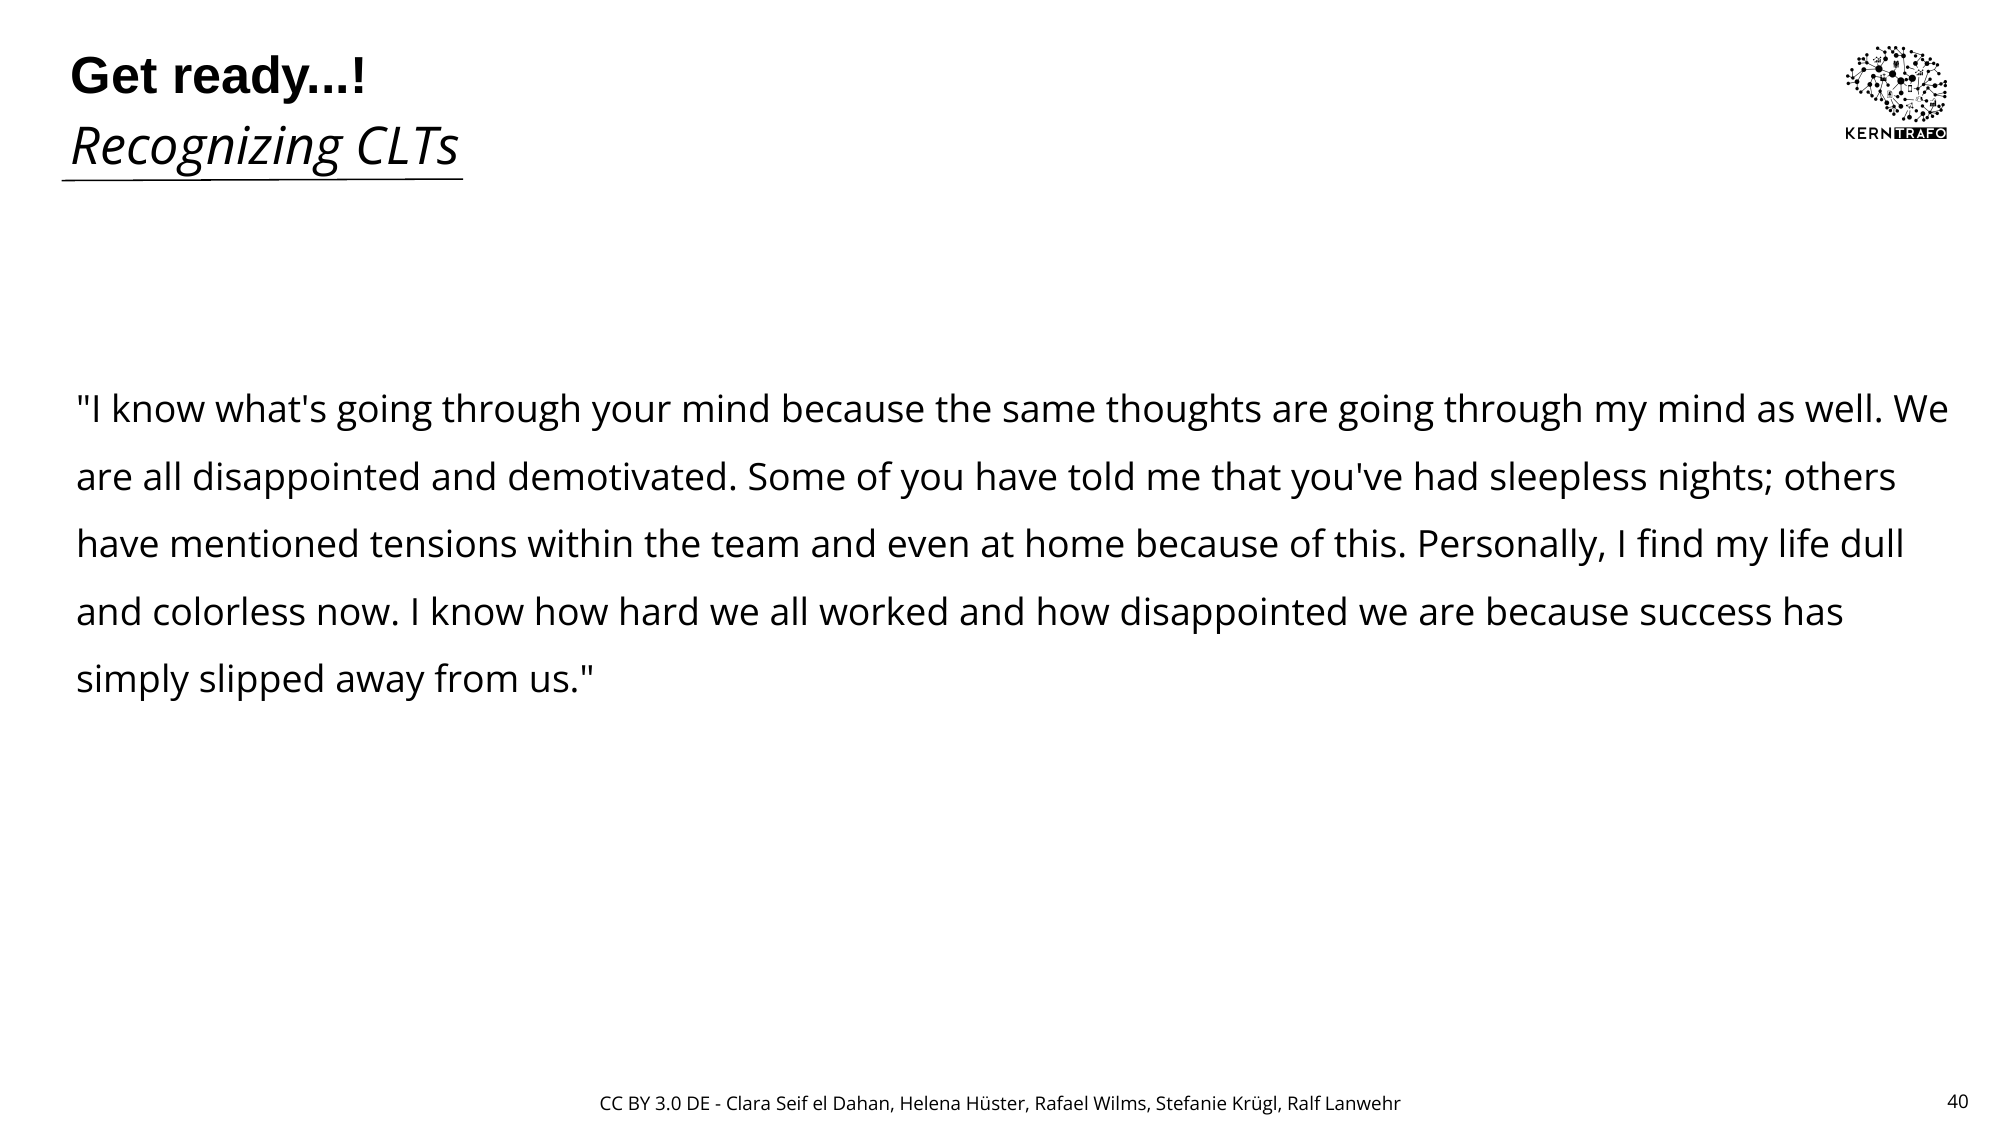

# Get ready...!
Recognizing CLTs
"I know what's going through your mind because the same thoughts are going through my mind as well. We are all disappointed and demotivated. Some of you have told me that you've had sleepless nights; others have mentioned tensions within the team and even at home because of this. Personally, I find my life dull and colorless now. I know how hard we all worked and how disappointed we are because success has simply slipped away from us."
40
CC BY 3.0 DE - Clara Seif el Dahan, Helena Hüster, Rafael Wilms, Stefanie Krügl, Ralf Lanwehr